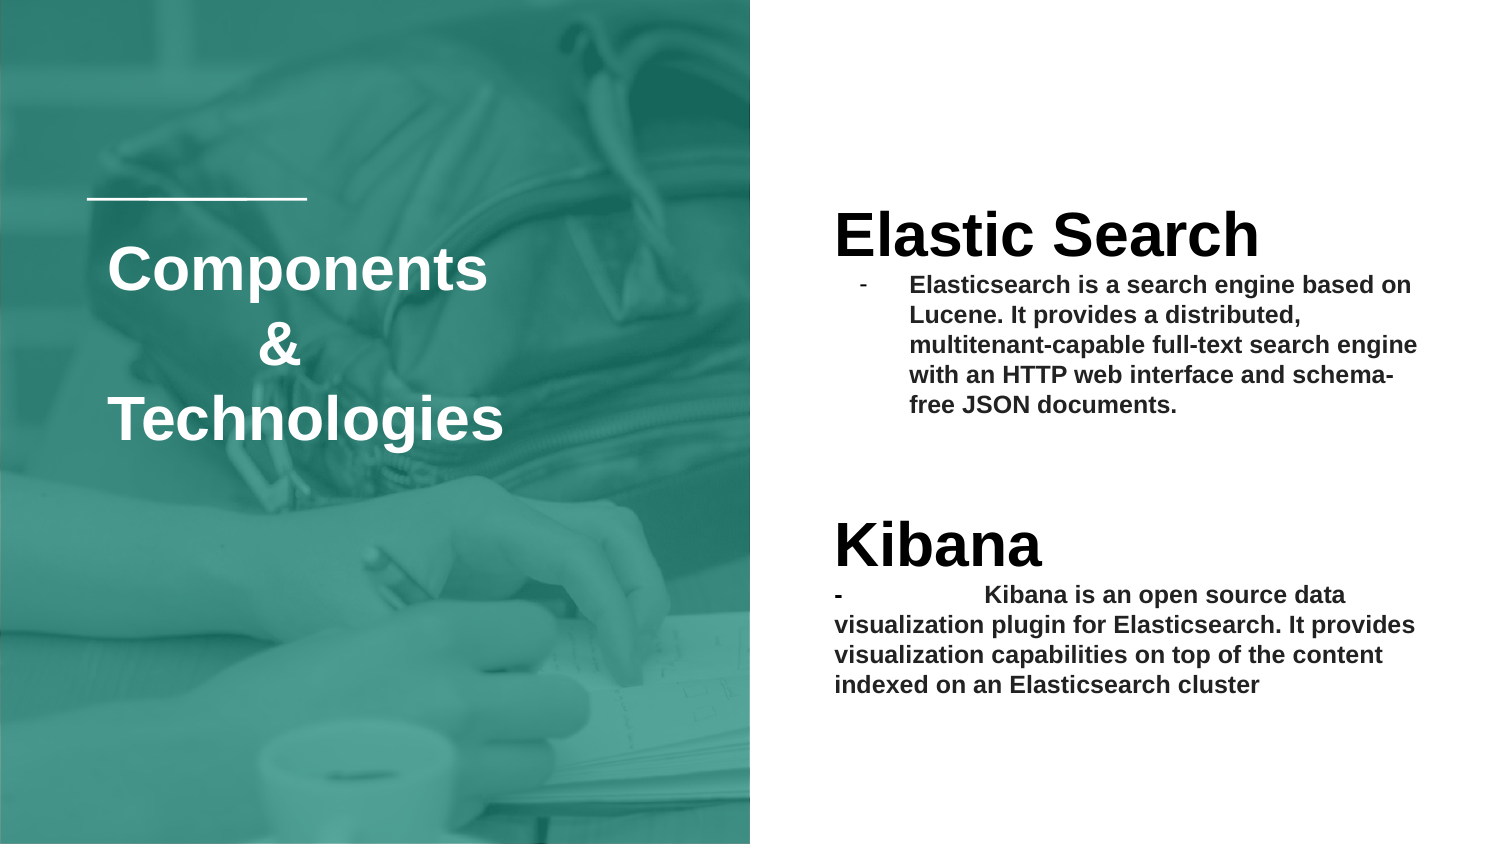

# Elastic Search
Elasticsearch is a search engine based on Lucene. It provides a distributed, multitenant-capable full-text search engine with an HTTP web interface and schema-free JSON documents.
Components
&
Technologies
Kibana
-	Kibana is an open source data visualization plugin for Elasticsearch. It provides visualization capabilities on top of the content indexed on an Elasticsearch cluster